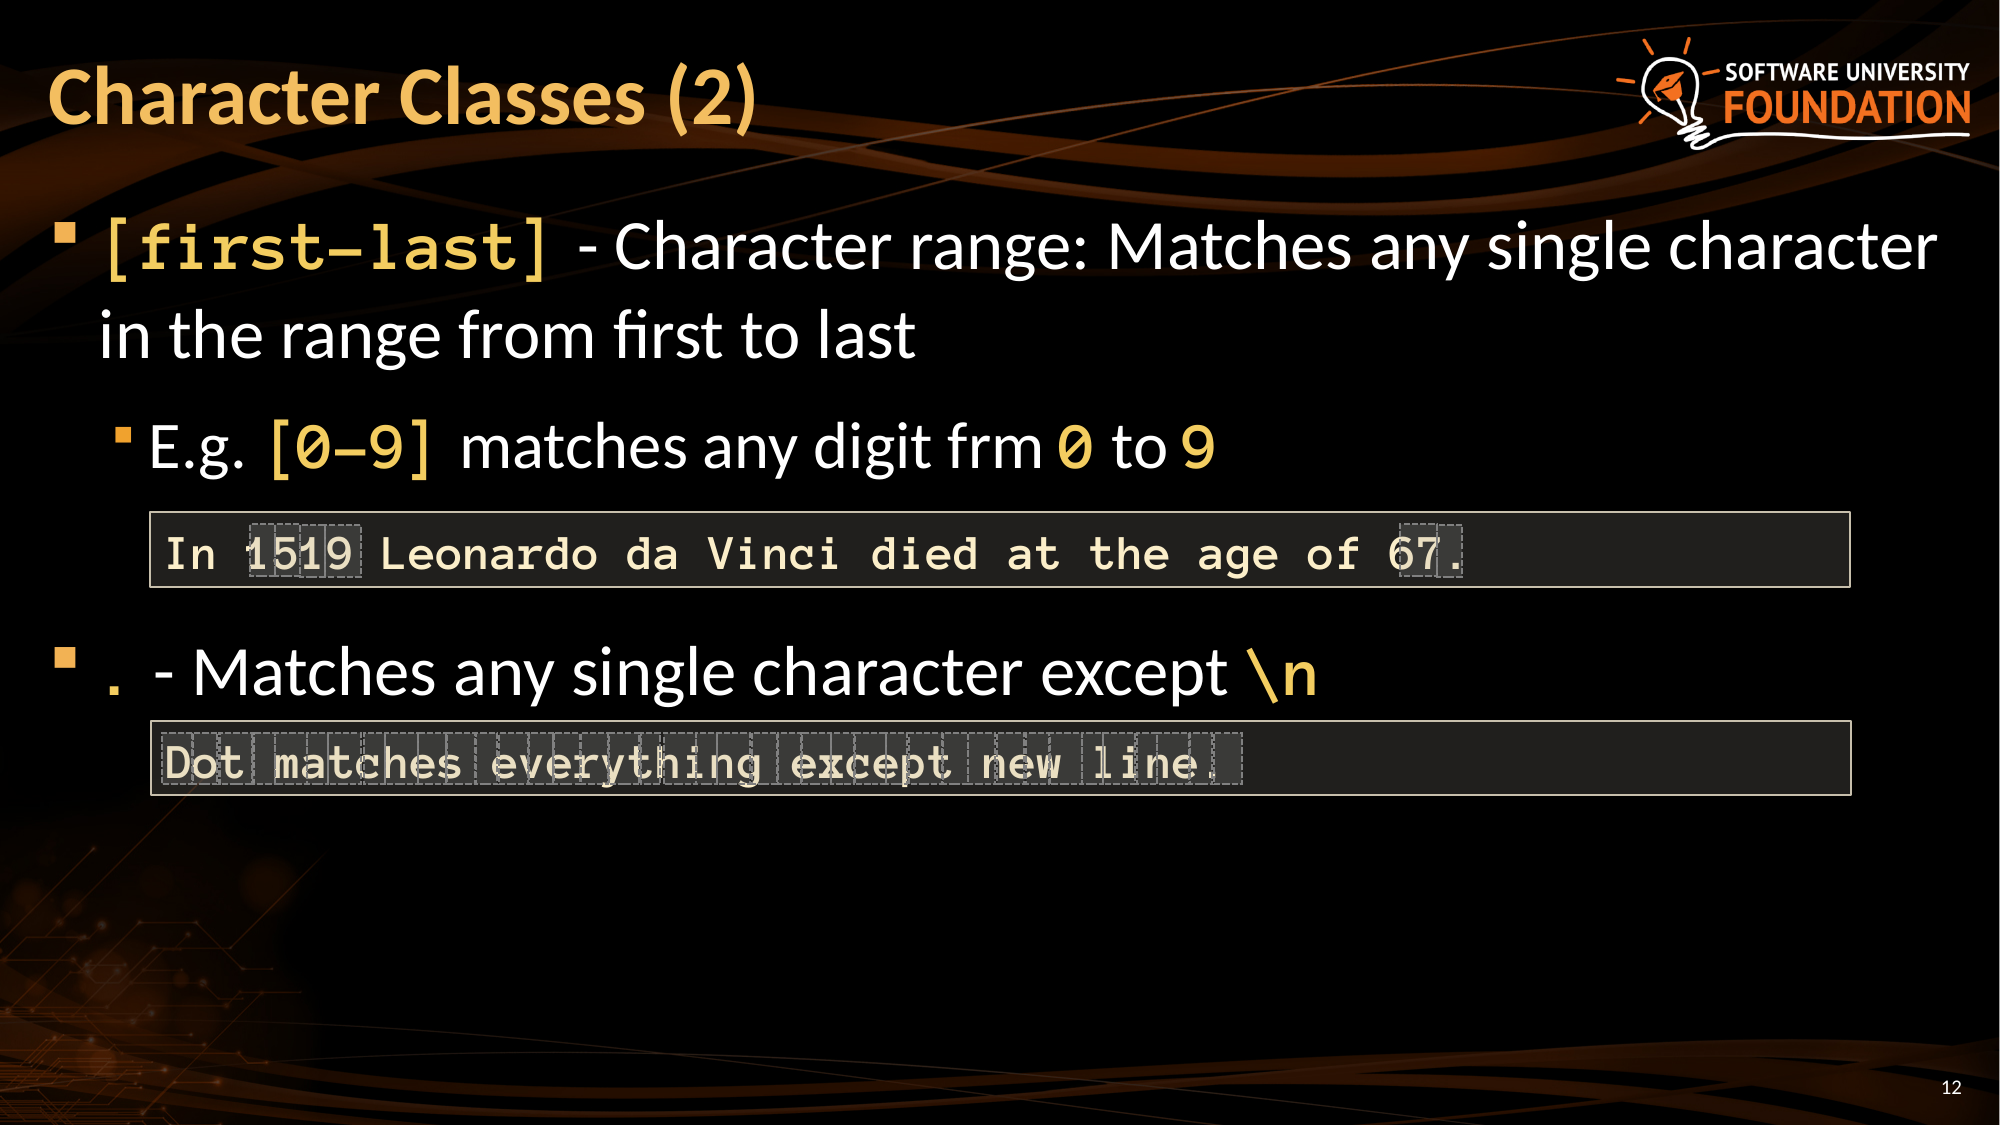

# Character Classes (2)
[first-last] - Character range: Matches any single character in the range from first to last
E.g. [0-9] matches any digit frm 0 to 9

. - Matches any single character except \n

In 1519 Leonardo da Vinci died at the age of 67.

Dot matches everything except new line.

12